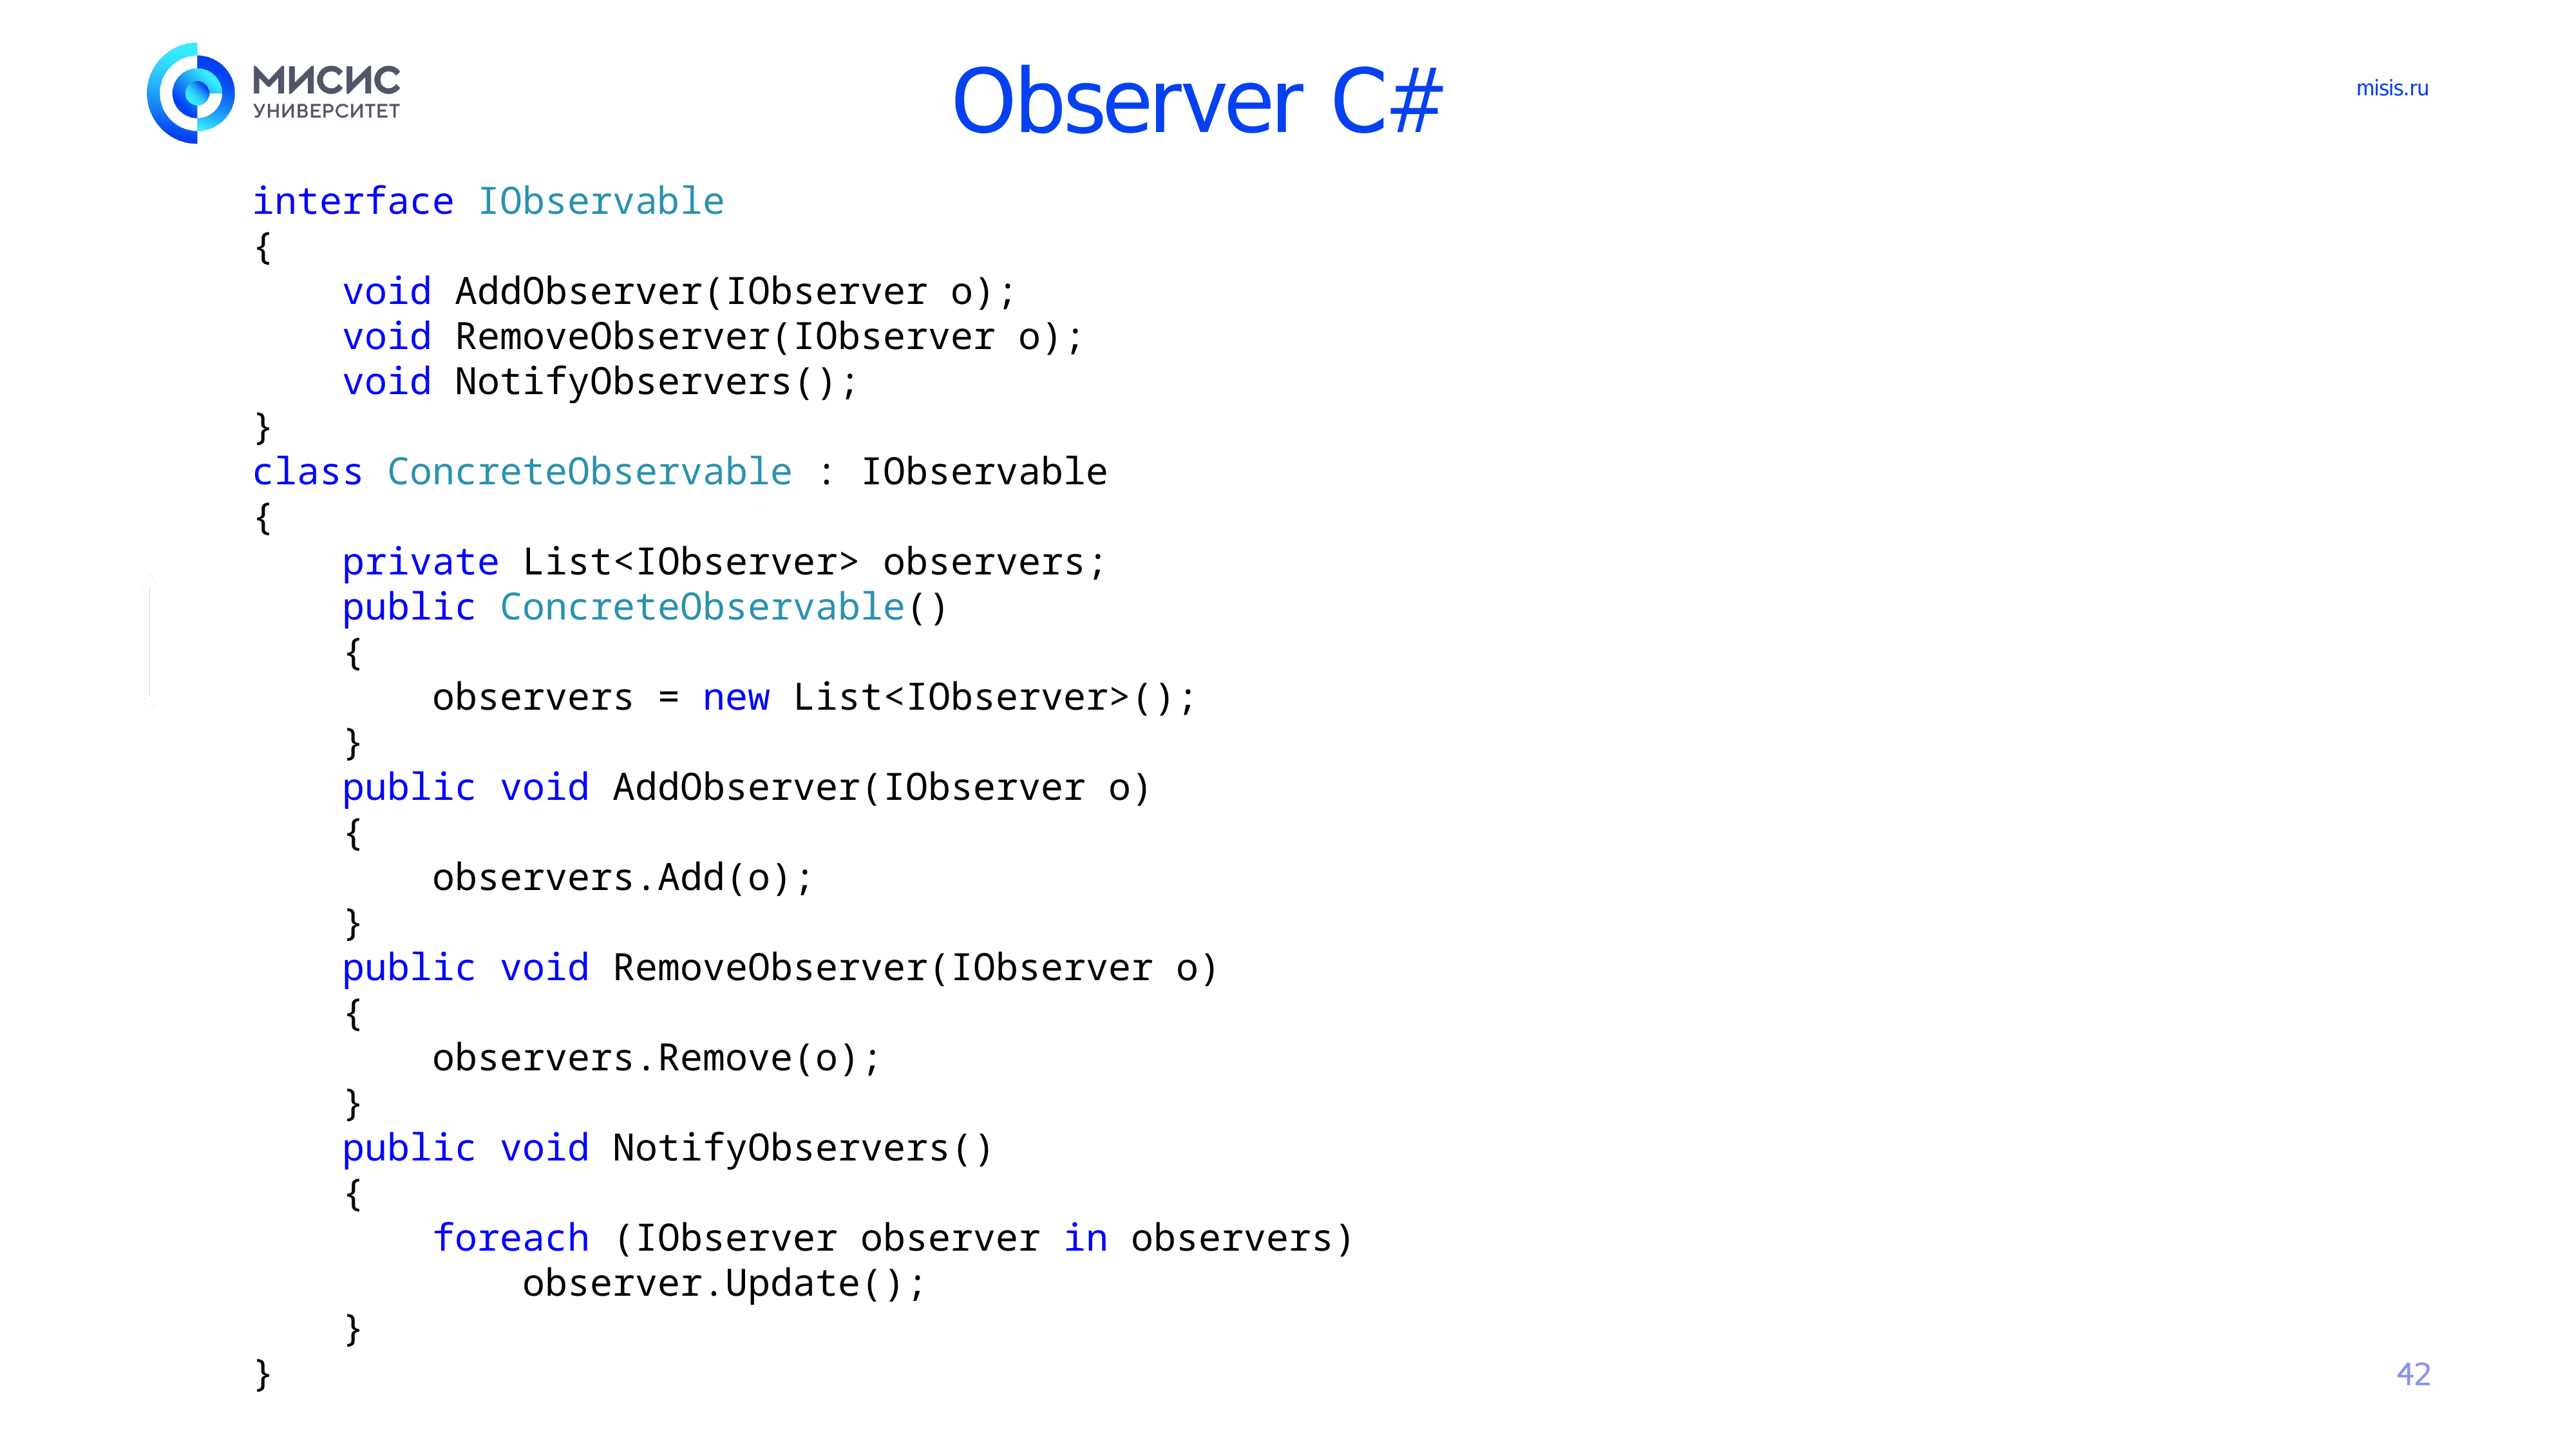

# Observer C#
interface IObservable
{
    void AddObserver(IObserver o);
    void RemoveObserver(IObserver o);
    void NotifyObservers();
}
class ConcreteObservable : IObservable
{
    private List<IObserver> observers;
    public ConcreteObservable()
    {
        observers = new List<IObserver>();
    }
    public void AddObserver(IObserver o)
    {
        observers.Add(o);
    }
    public void RemoveObserver(IObserver o)
    {
        observers.Remove(o);
    }
    public void NotifyObservers()
    {
        foreach (IObserver observer in observers)
            observer.Update();
    }
}
42